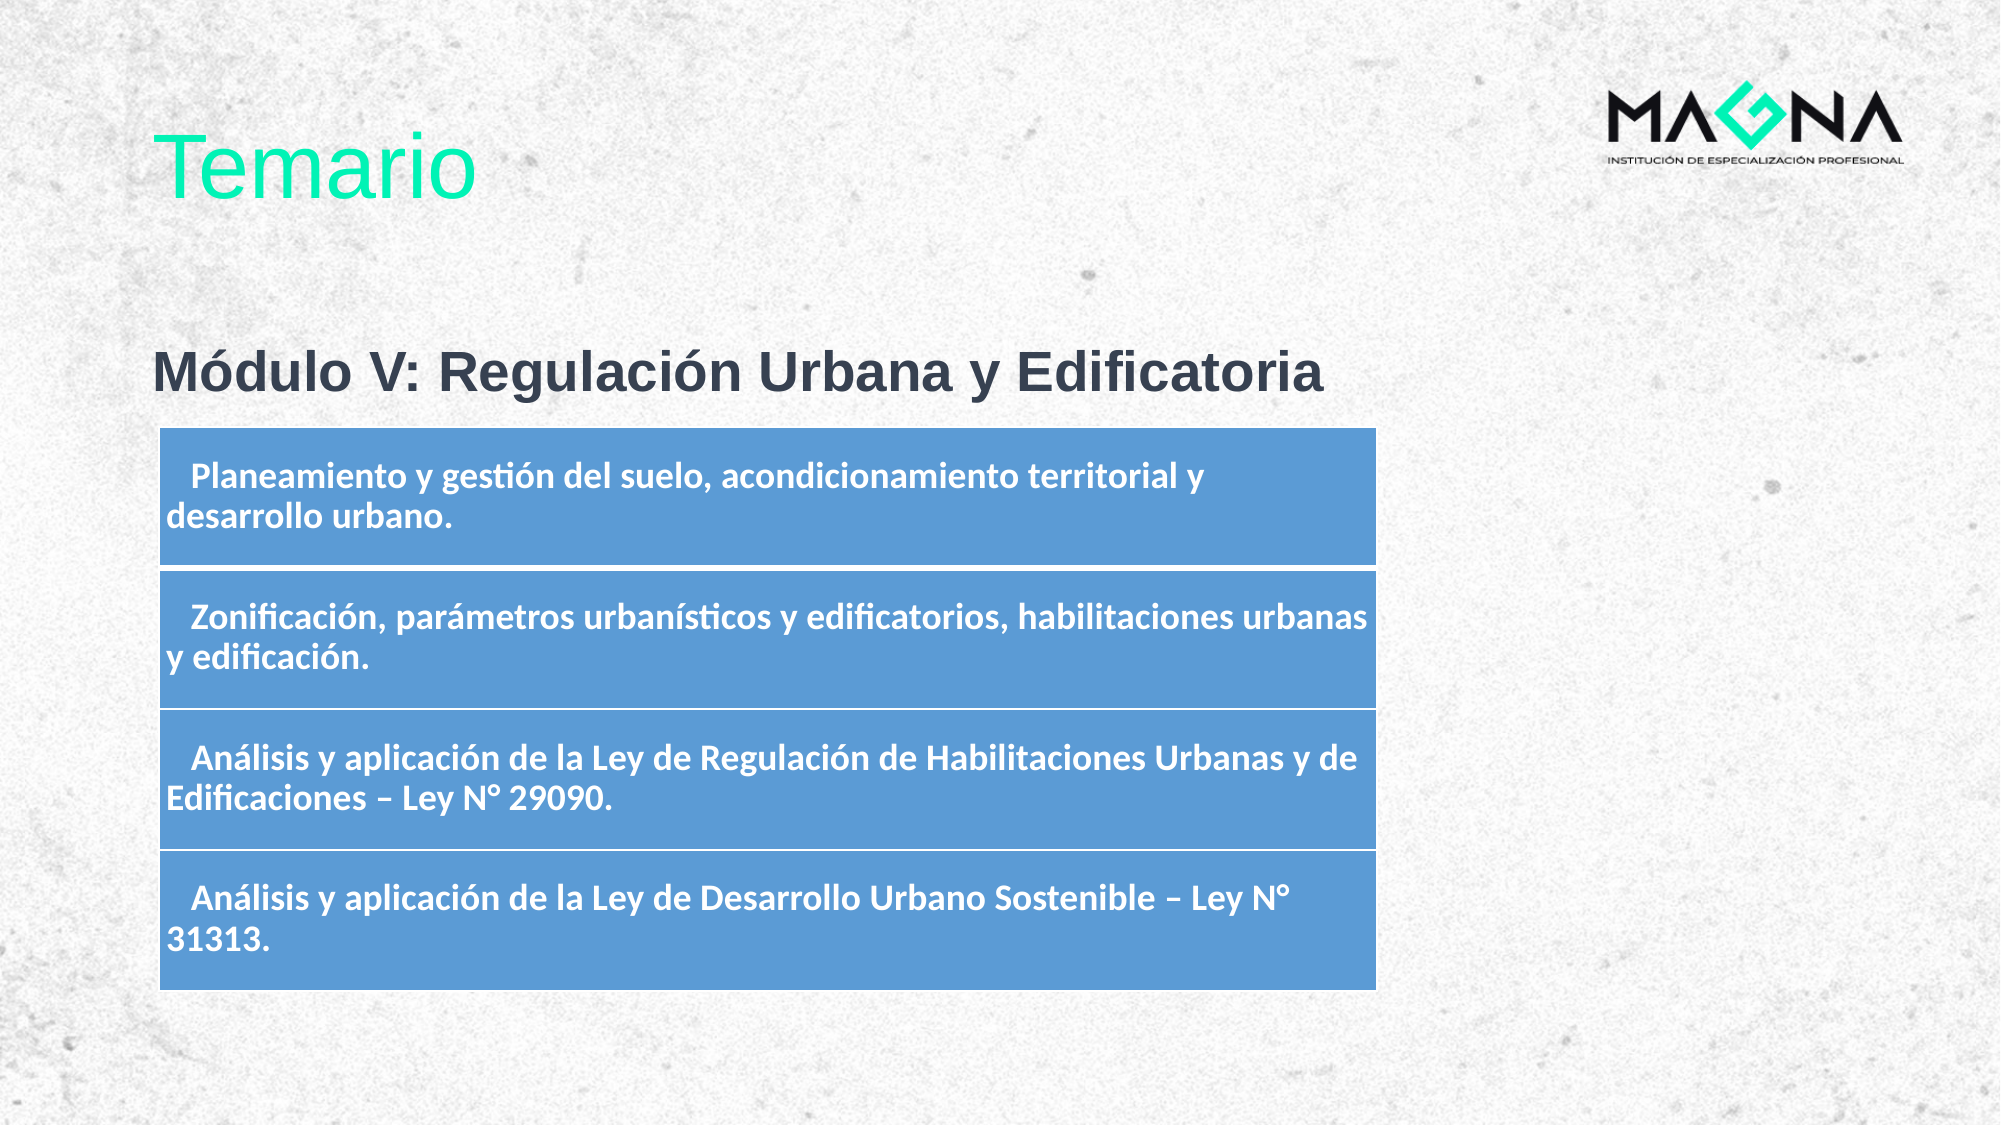

# Temario
Módulo V: Regulación Urbana y Edificatoria
| Planeamiento y gestión del suelo, acondicionamiento territorial y desarrollo urbano. |
| --- |
| Zonificación, parámetros urbanísticos y edificatorios, habilitaciones urbanas y edificación. |
| Análisis y aplicación de la Ley de Regulación de Habilitaciones Urbanas y de Edificaciones – Ley N° 29090. |
| Análisis y aplicación de la Ley de Desarrollo Urbano Sostenible – Ley N° 31313. |